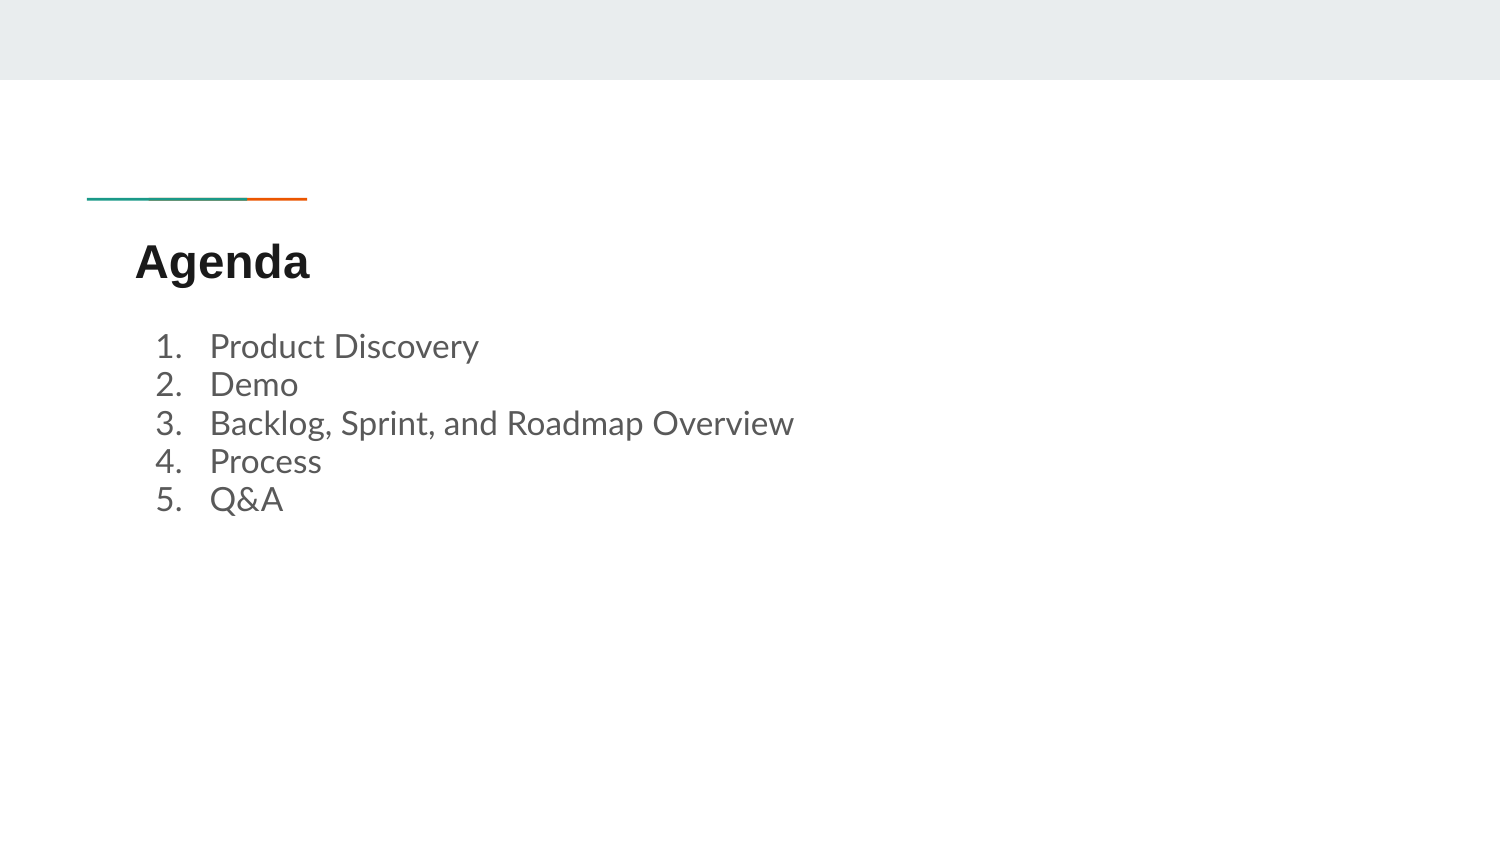

# Agenda
Product Discovery
Demo
Backlog, Sprint, and Roadmap Overview
Process
Q&A